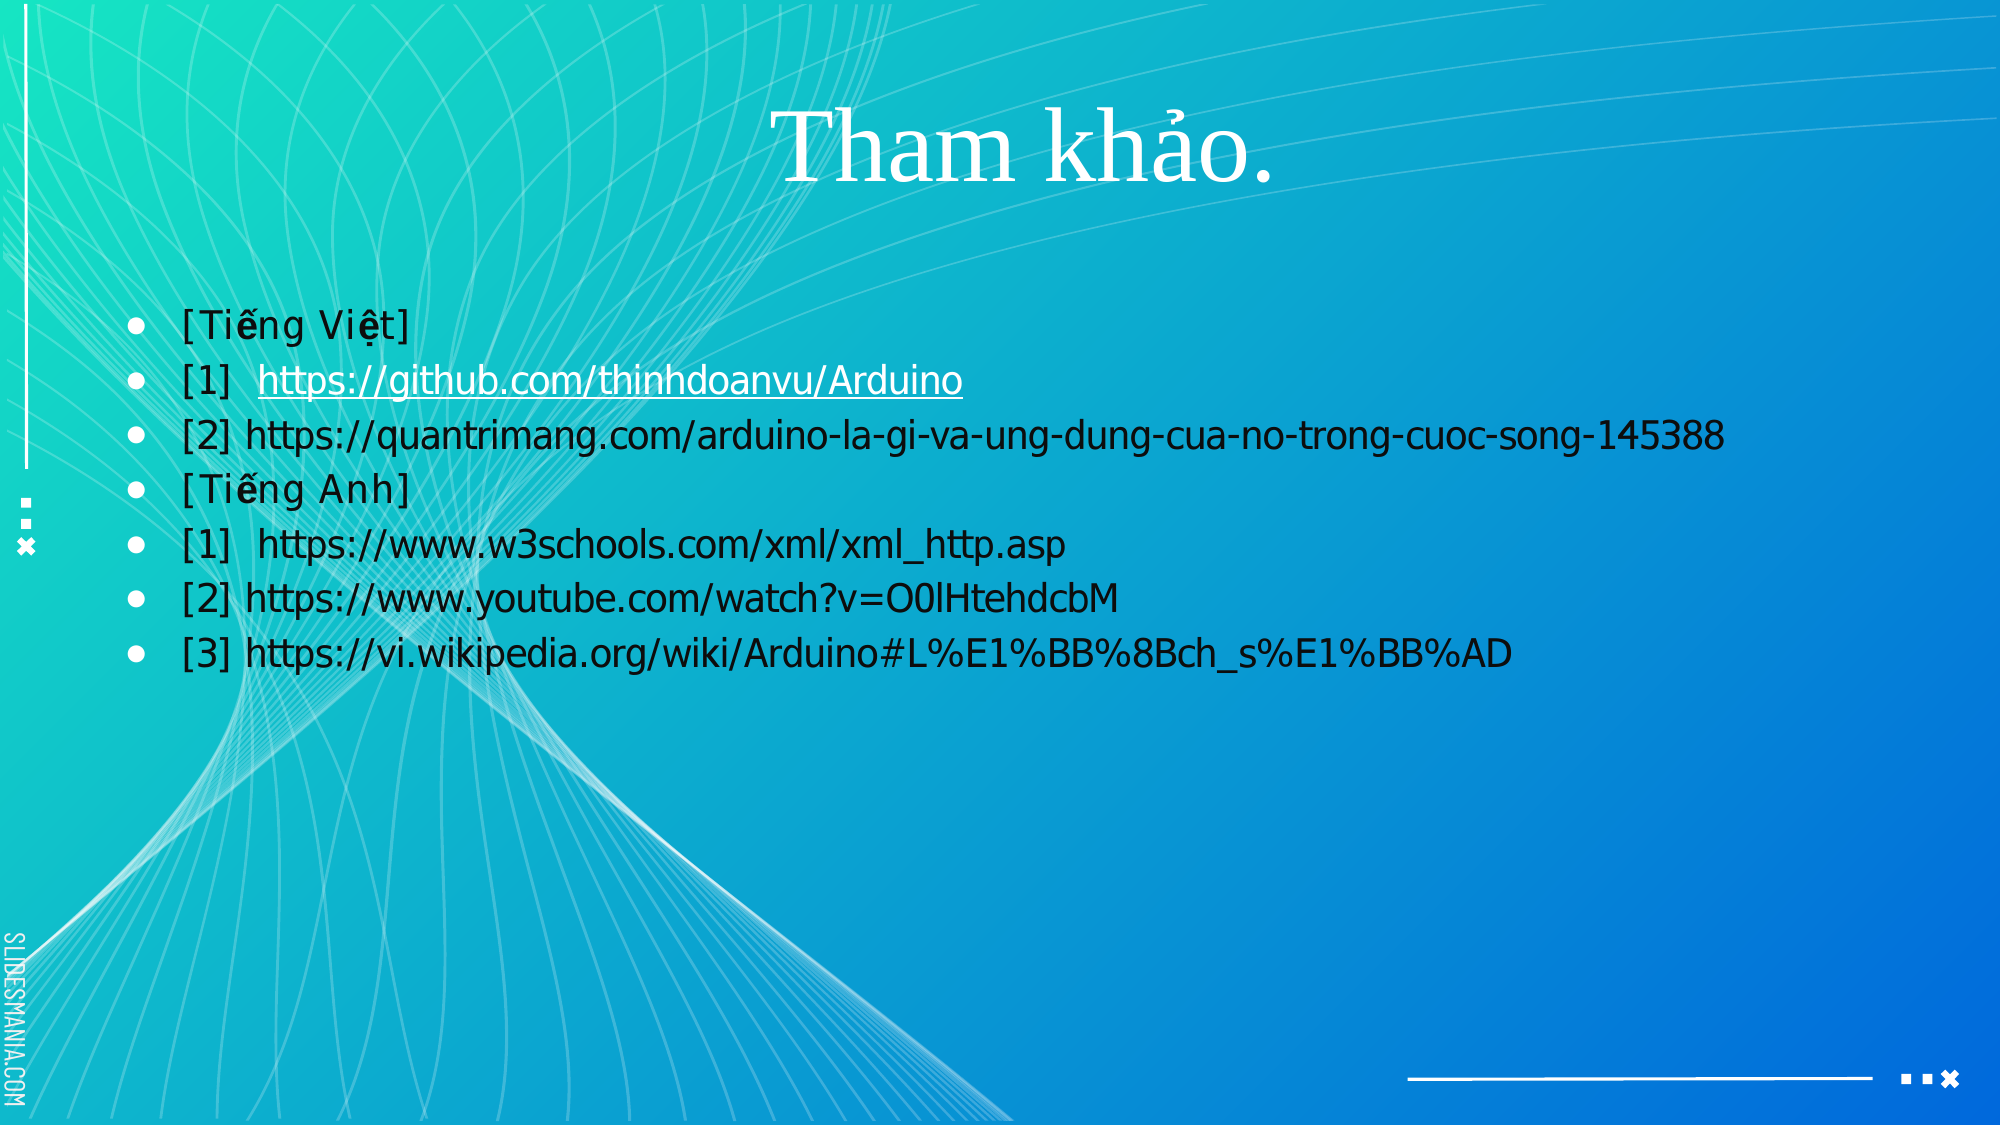

# Tham khảo.
[Tiếng Việt]
[1]  https://github.com/thinhdoanvu/Arduino
[2] https://quantrimang.com/arduino-la-gi-va-ung-dung-cua-no-trong-cuoc-song-145388
[Tiếng Anh]
[1]  https://www.w3schools.com/xml/xml_http.asp
[2] https://www.youtube.com/watch?v=O0lHtehdcbM
[3] https://vi.wikipedia.org/wiki/Arduino#L%E1%BB%8Bch_s%E1%BB%AD